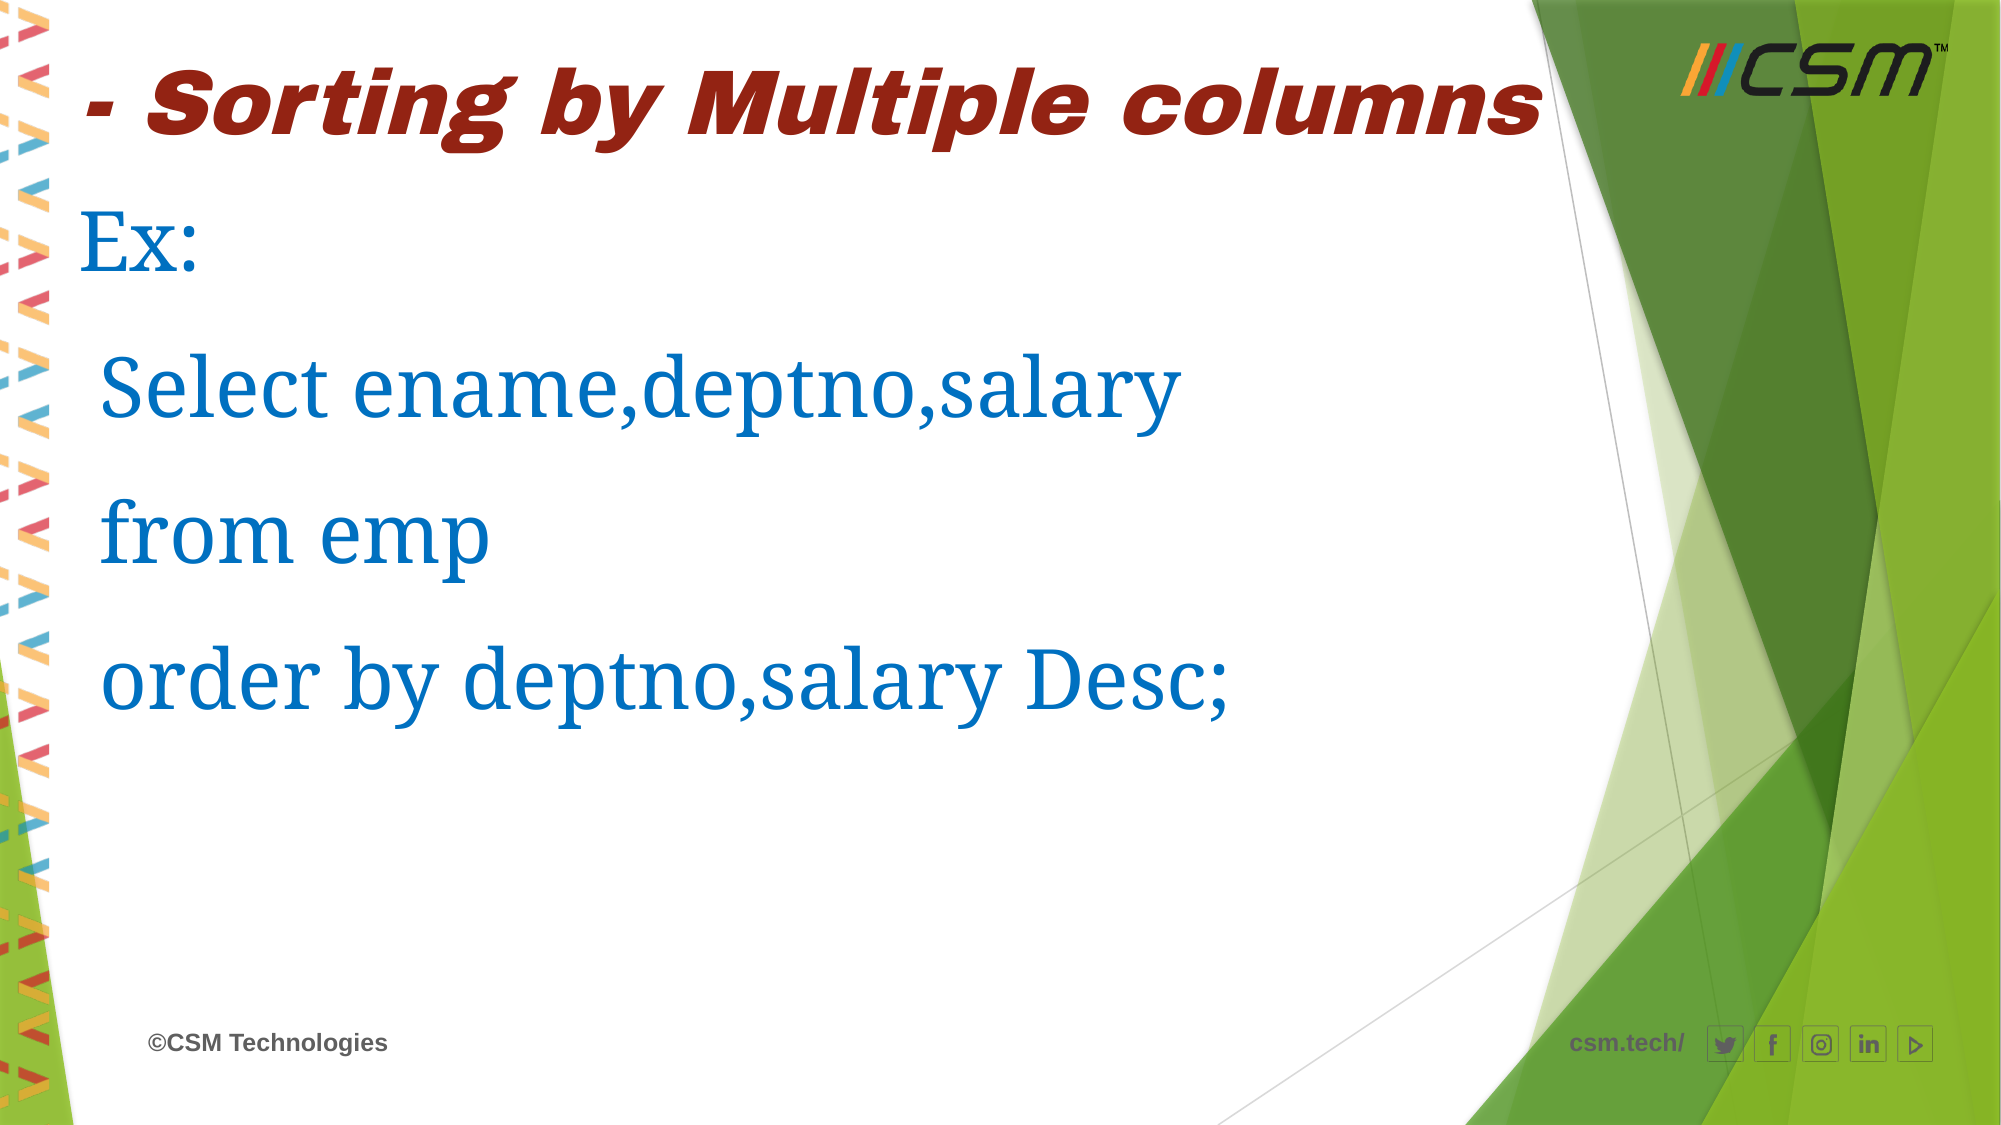

# - Sorting by Multiple columns
Ex:

 Select ename,deptno,salary

 from emp

 order by deptno,salary Desc;